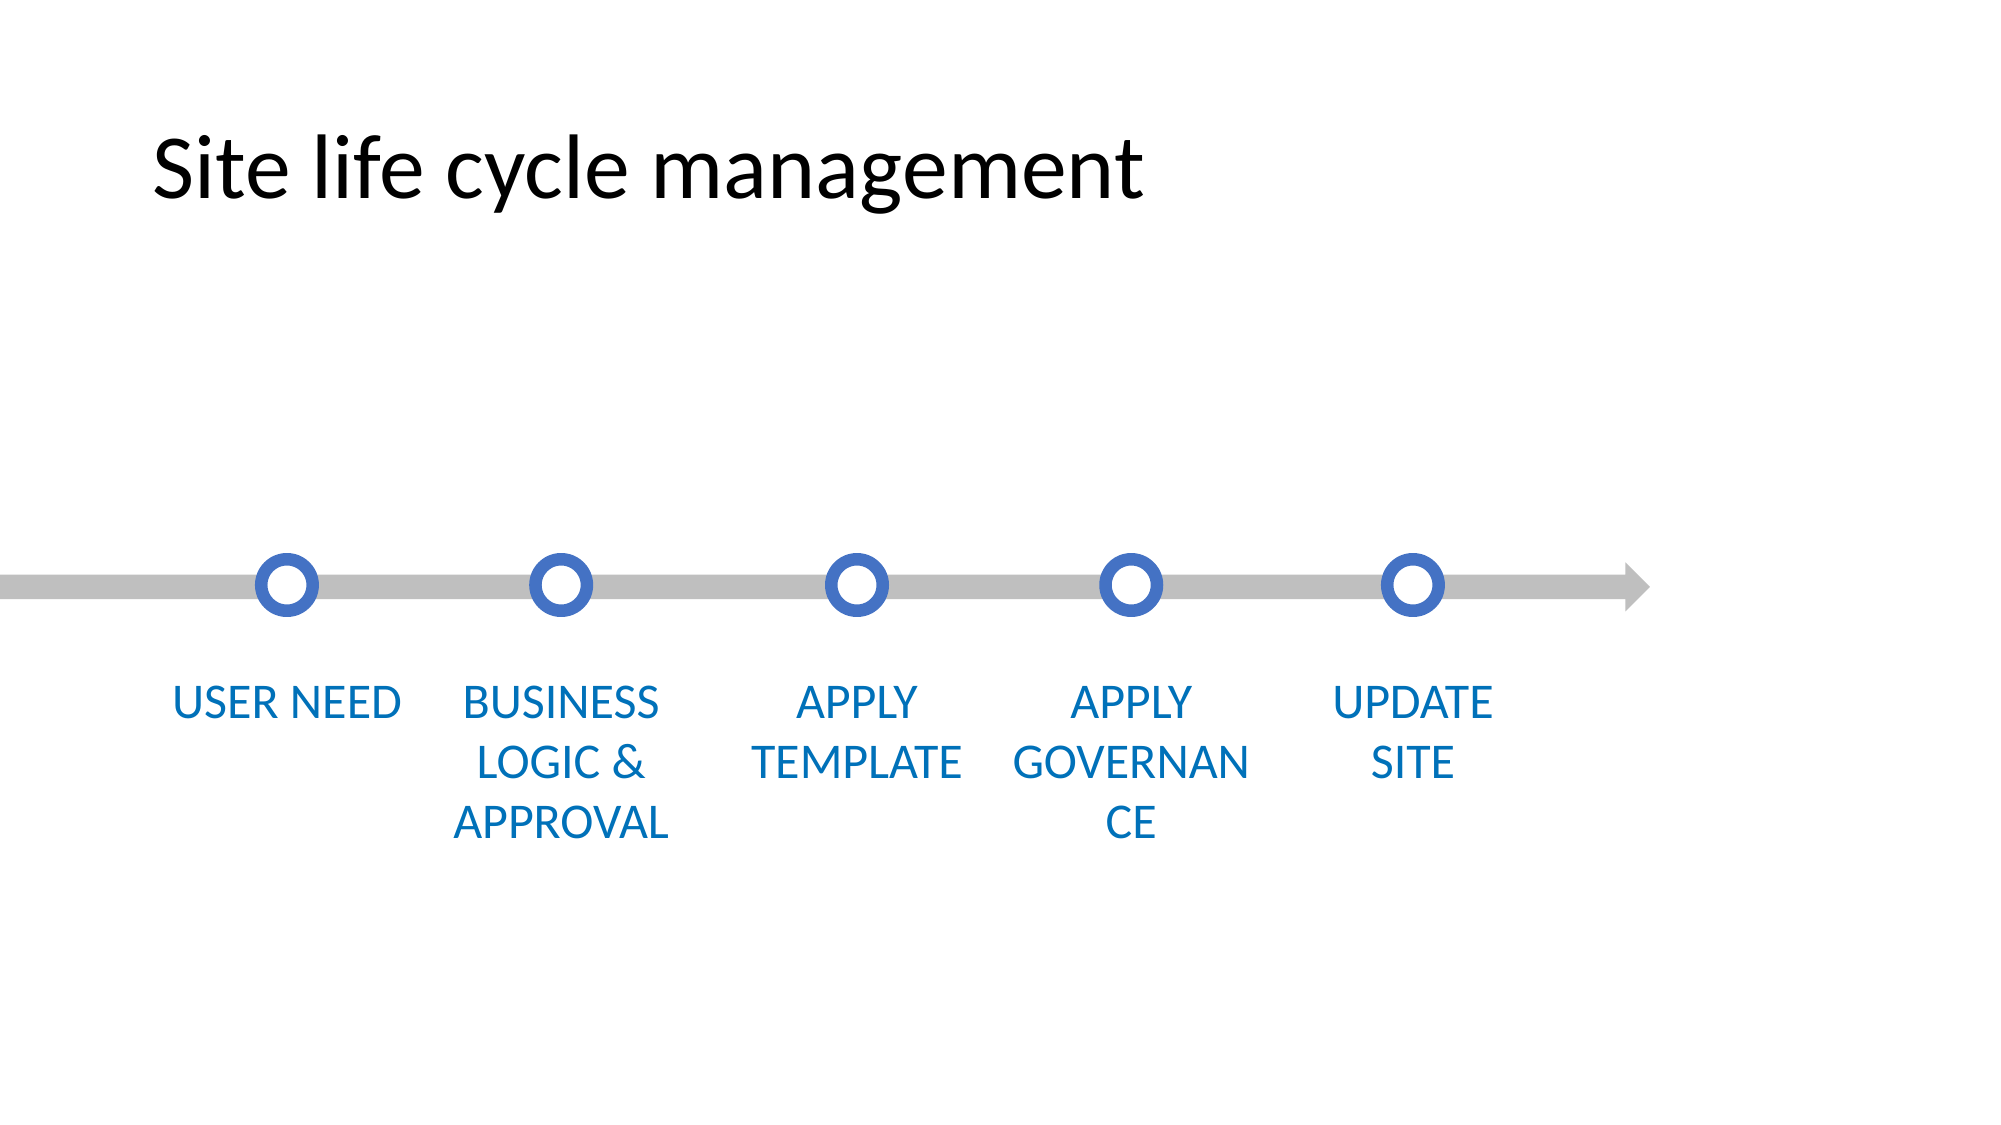

# Site life cycle management

User need

Business Logic & approval

Apply template

Apply governance

Update site